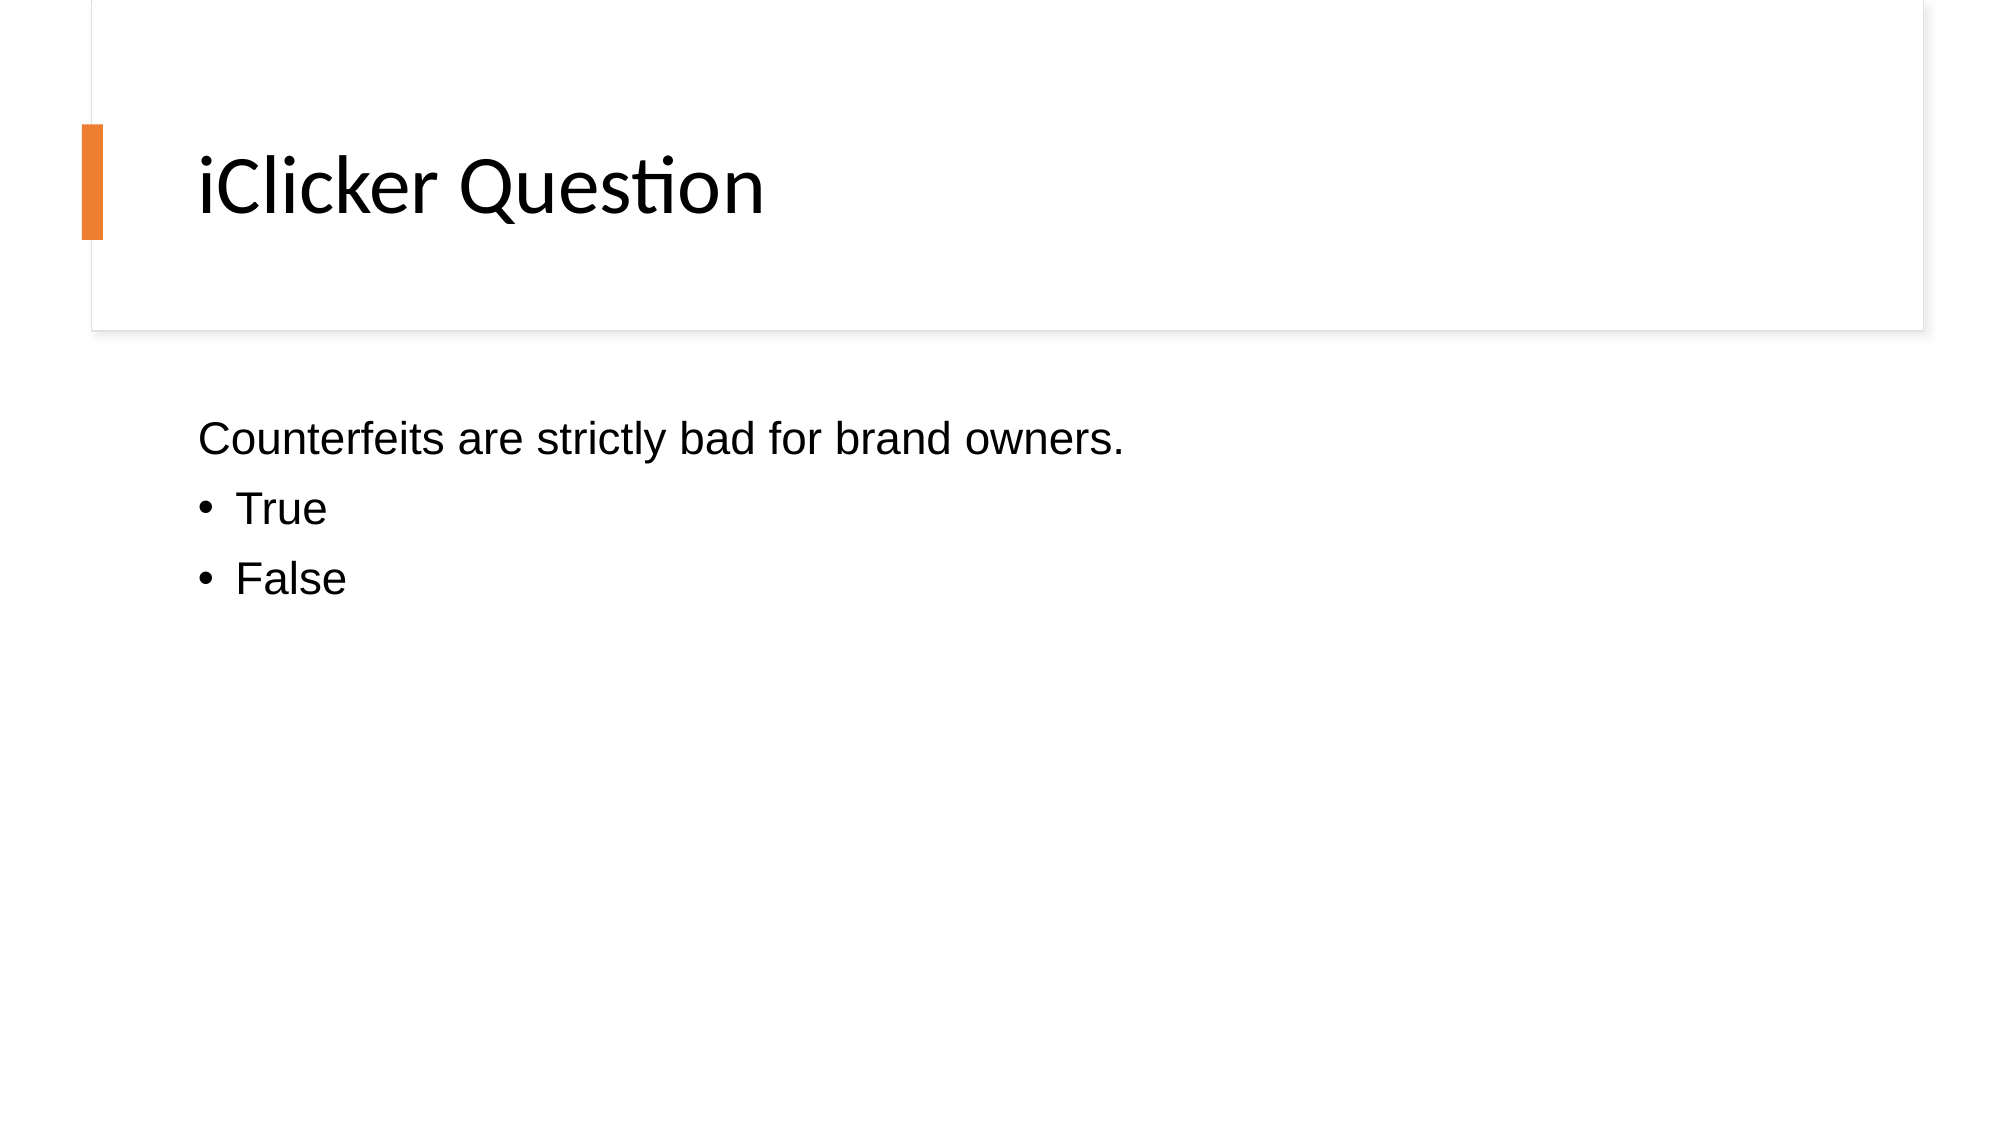

# iClicker Question

Counterfeits are strictly bad for brand owners.
True
False